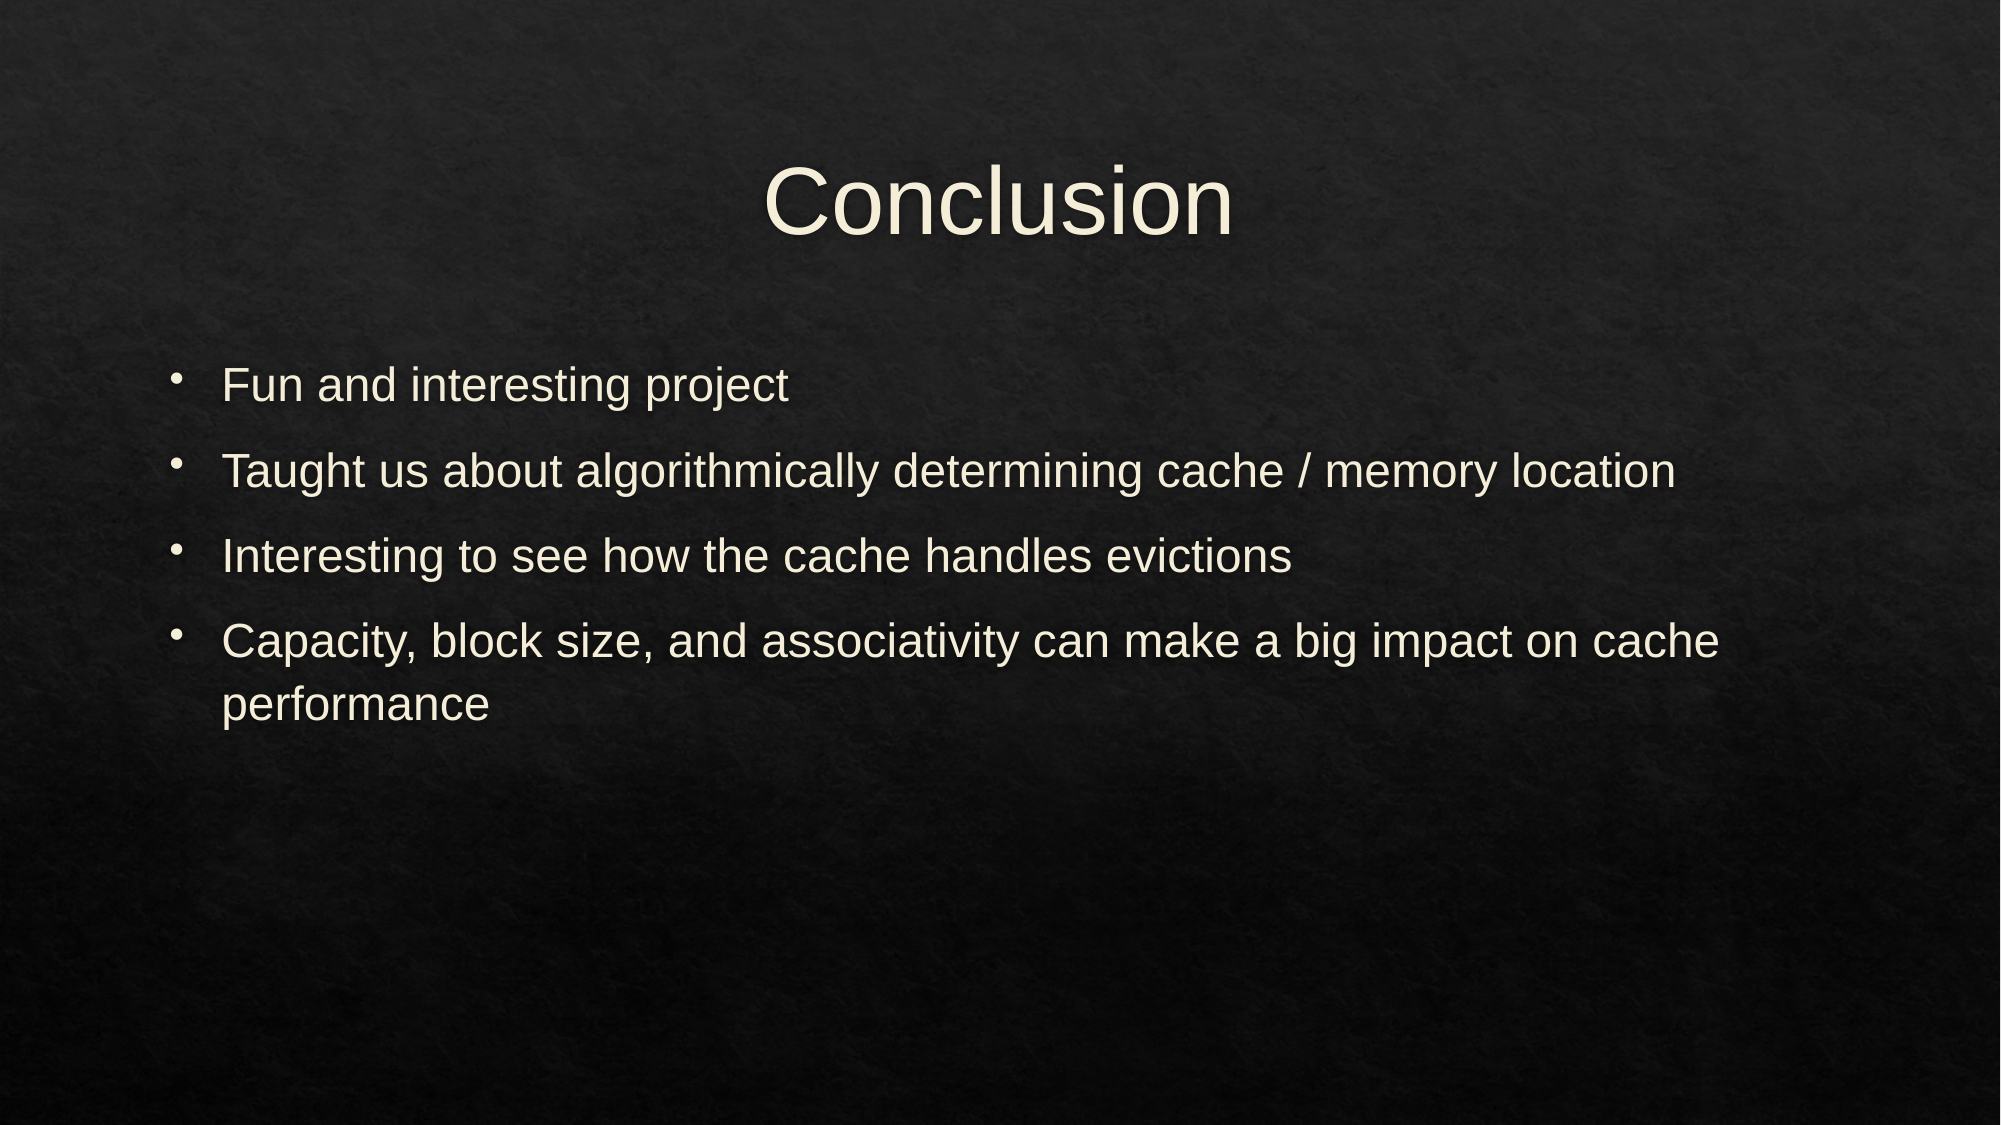

# Conclusion
Fun and interesting project
Taught us about algorithmically determining cache / memory location
Interesting to see how the cache handles evictions
Capacity, block size, and associativity can make a big impact on cache performance